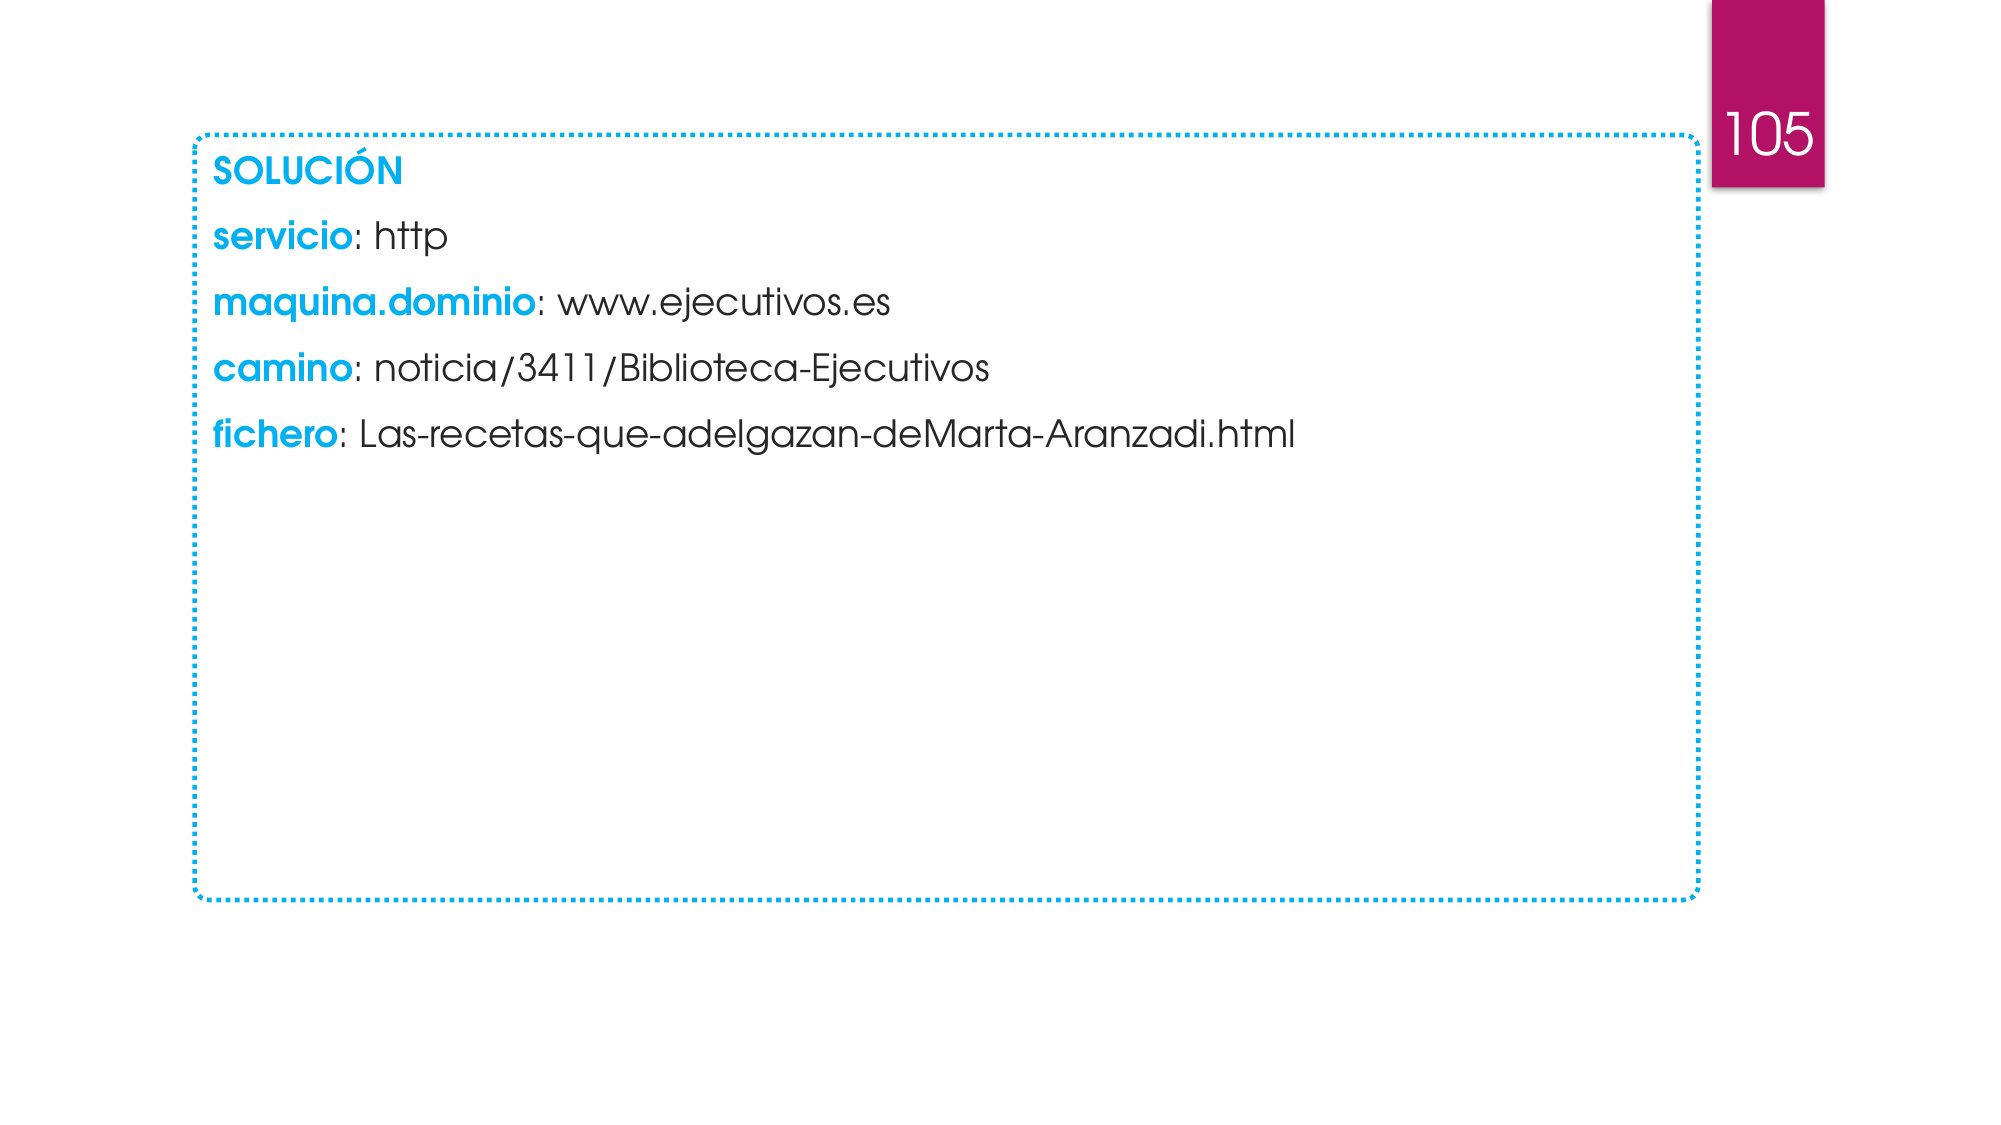

105
SOLUCIÓN
servicio: http
maquina.dominio: www.ejecutivos.es
camino: noticia/3411/Biblioteca-Ejecutivos
fichero: Las-recetas-que-adelgazan-deMarta-Aranzadi.html